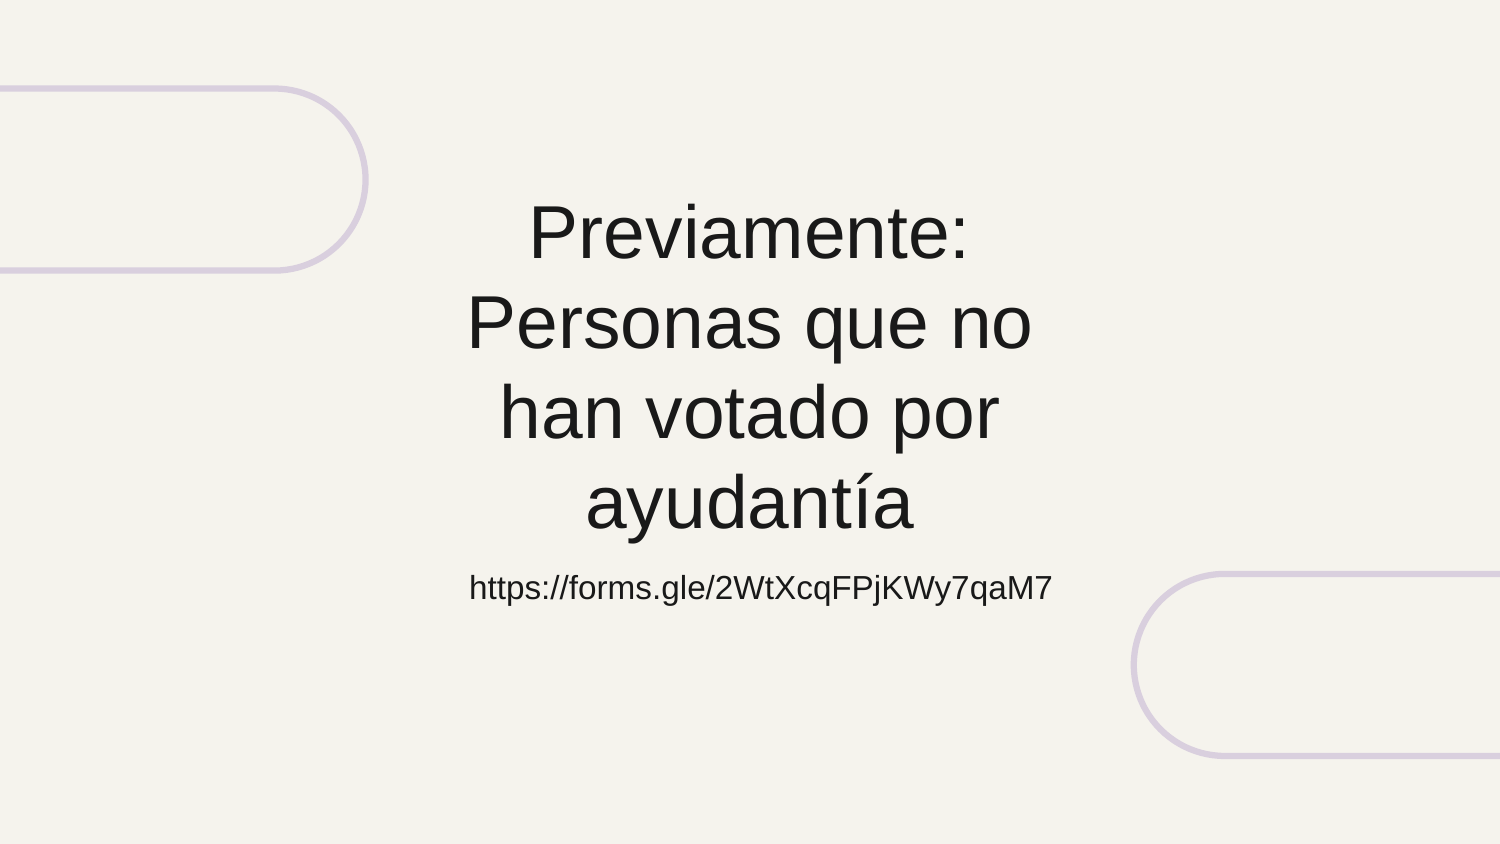

# Previamente: Personas que no han votado por ayudantía
https://forms.gle/2WtXcqFPjKWy7qaM7